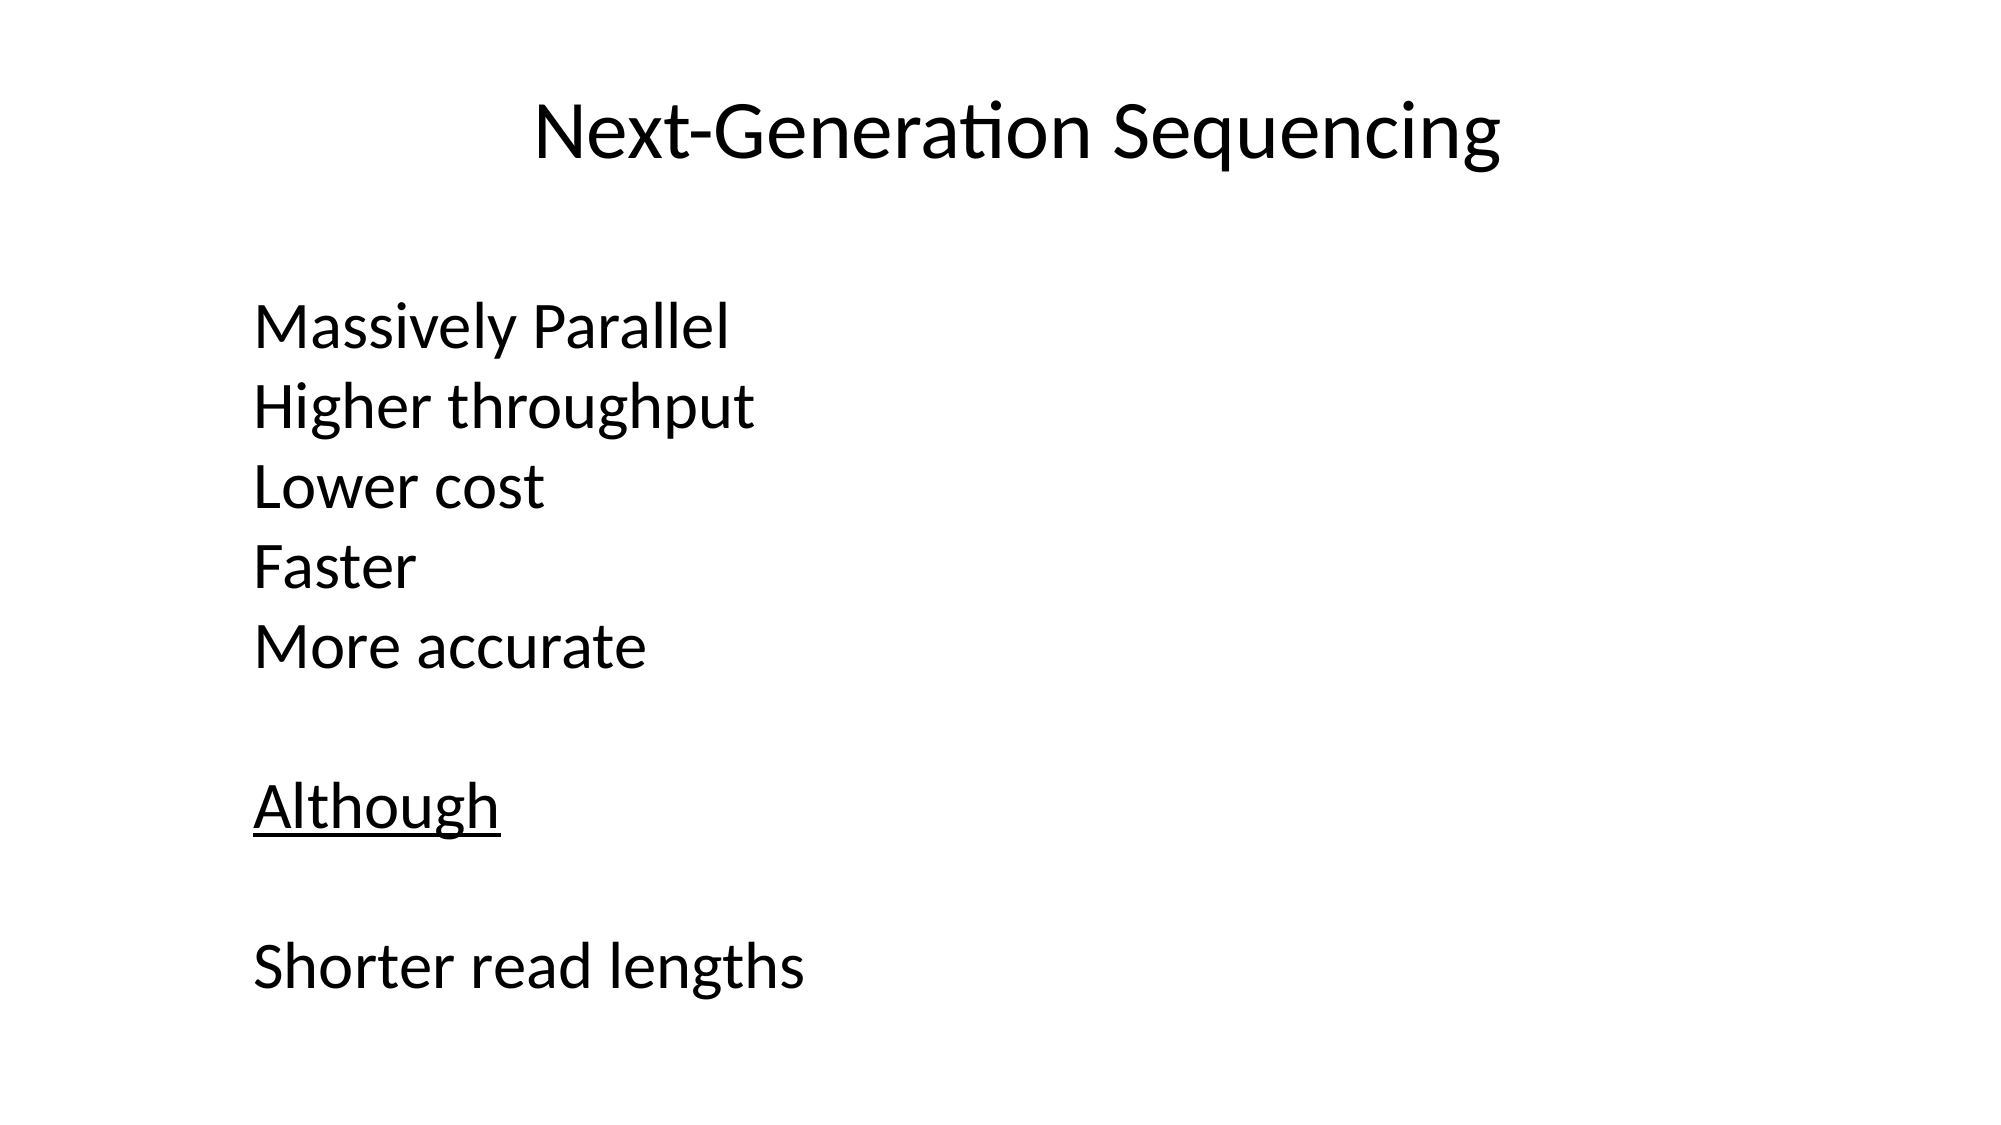

Next-Generation Sequencing
Massively Parallel
Higher throughput
Lower cost
Faster
More accurate

Although

Shorter read lengths